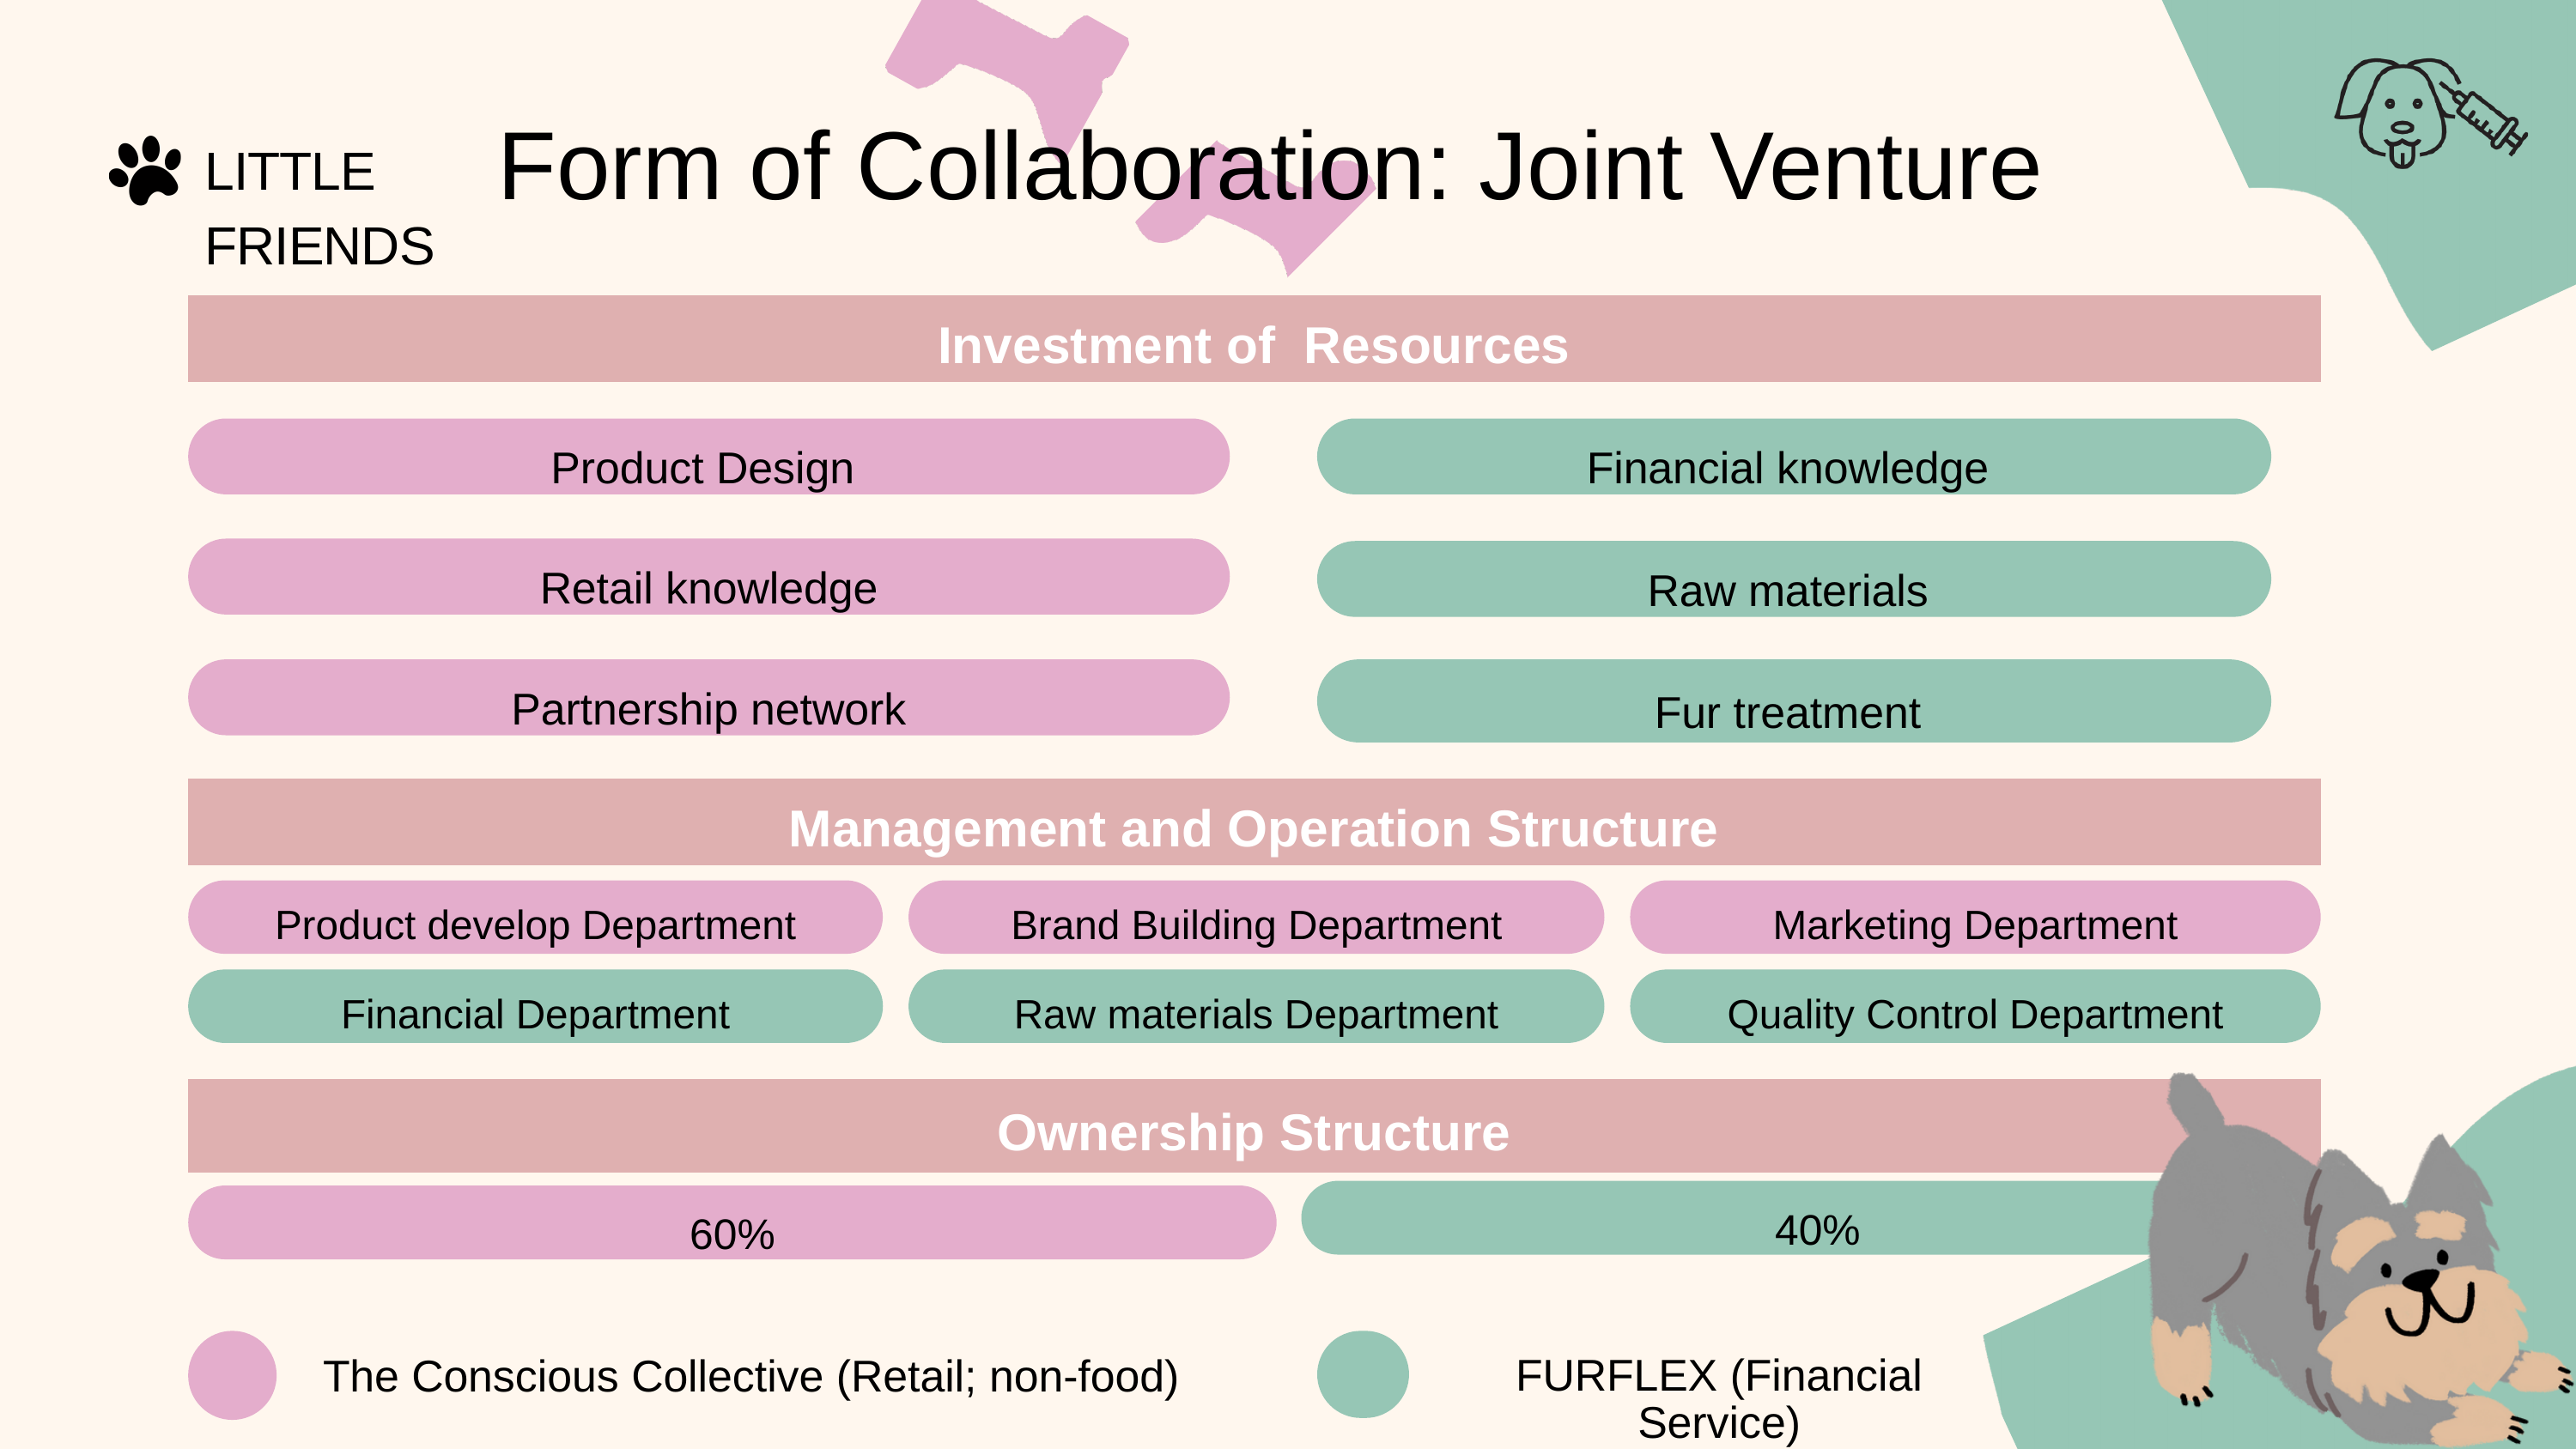

LITTLE FRIENDS
Form of Collaboration: Joint Venture

Investment of  Resources

Product Design

Financial knowledge

Retail knowledge

Raw materials

Partnership network

 Fur treatment

Management and Operation Structure

Product develop Department

Brand Building Department

Marketing Department

Financial Department

Raw materials Department

Quality Control Department

Ownership Structure

40%

60%

FURFLEX (Financial Service)
The Conscious Collective (Retail; non-food)